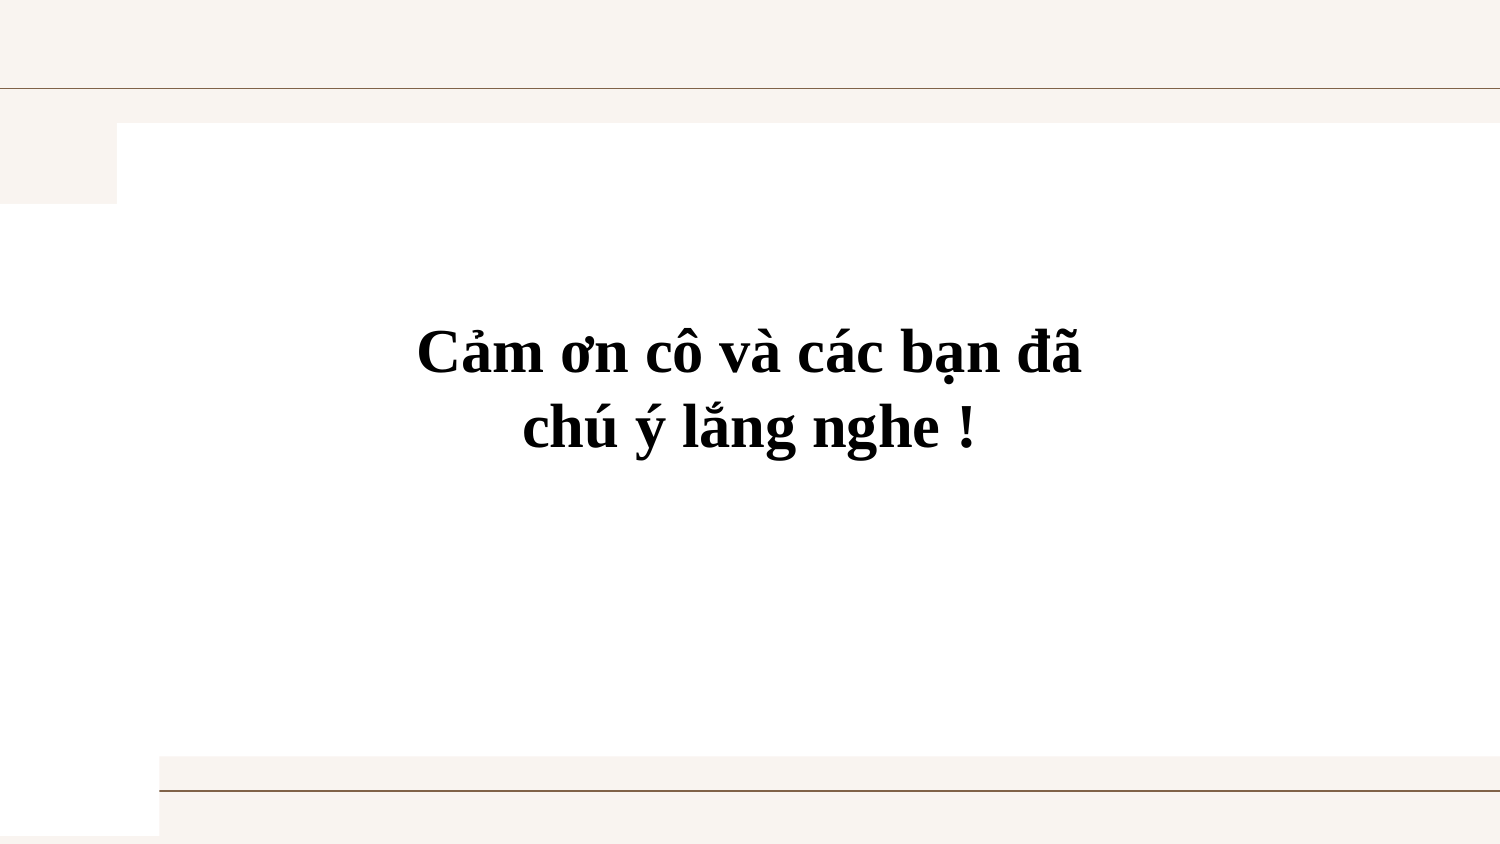

Cảm ơn cô và các bạn đã chú ý lắng nghe !